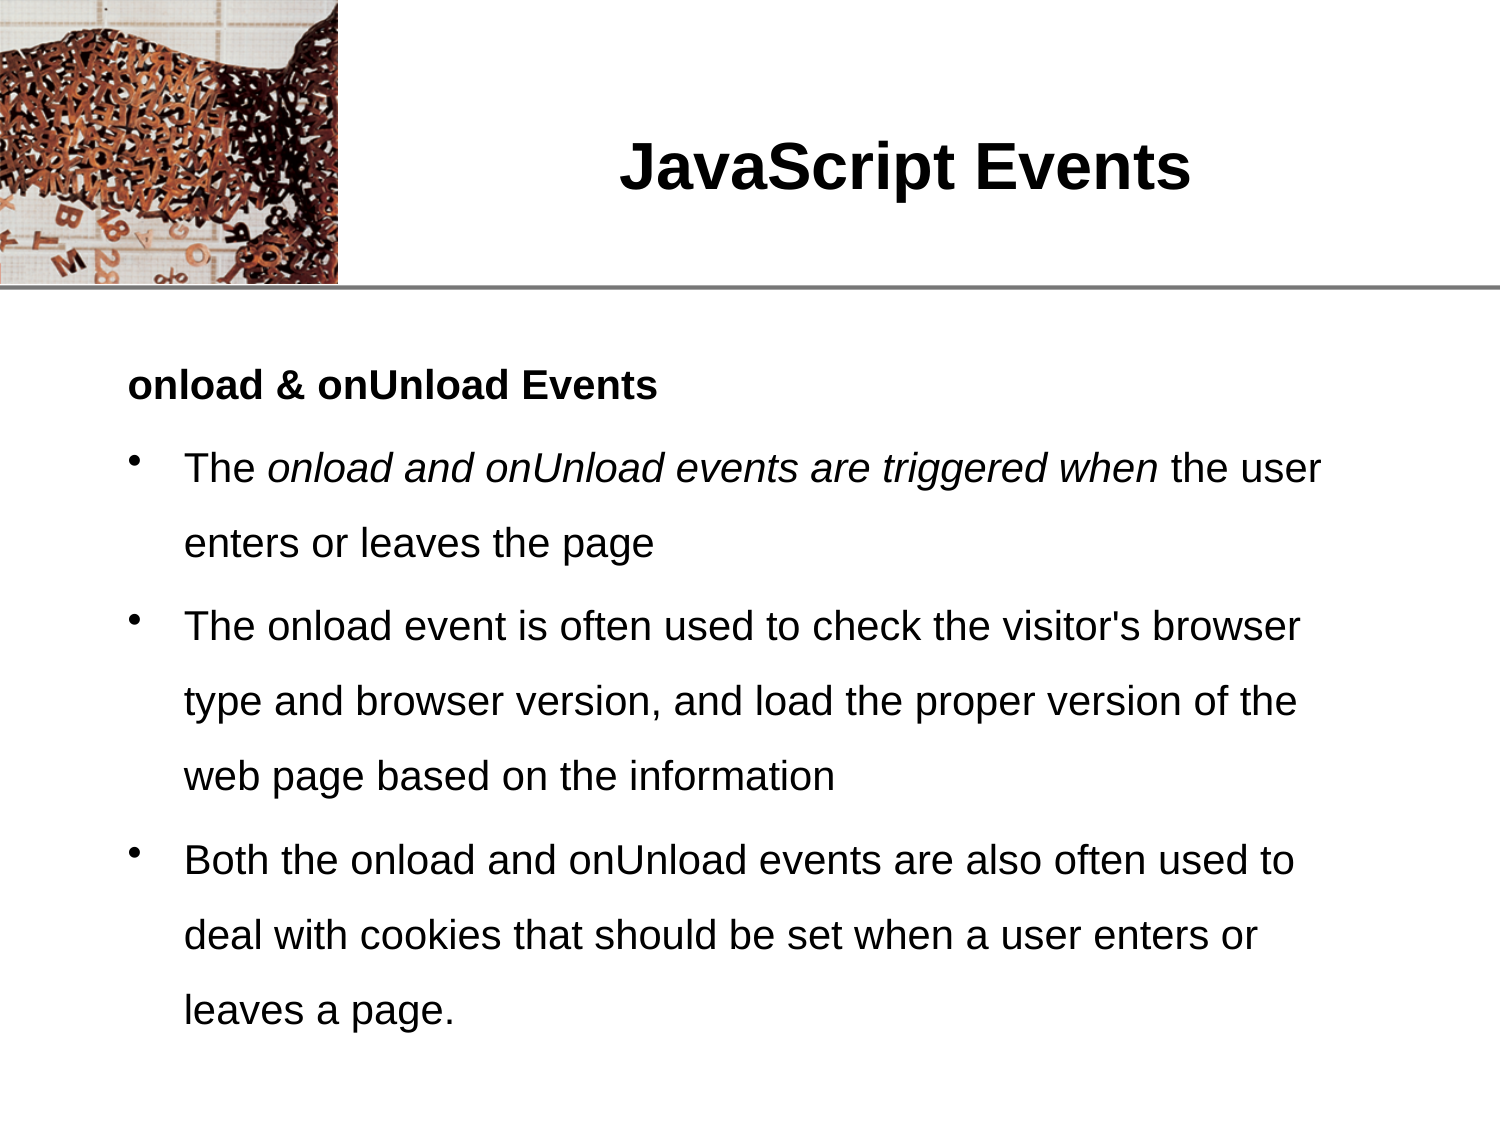

# JavaScript Events
onload & onUnload Events
The onload and onUnload events are triggered when the user enters or leaves the page
The onload event is often used to check the visitor's browser type and browser version, and load the proper version of the web page based on the information
Both the onload and onUnload events are also often used to  deal with cookies that should be set when a user enters or leaves a page.
42